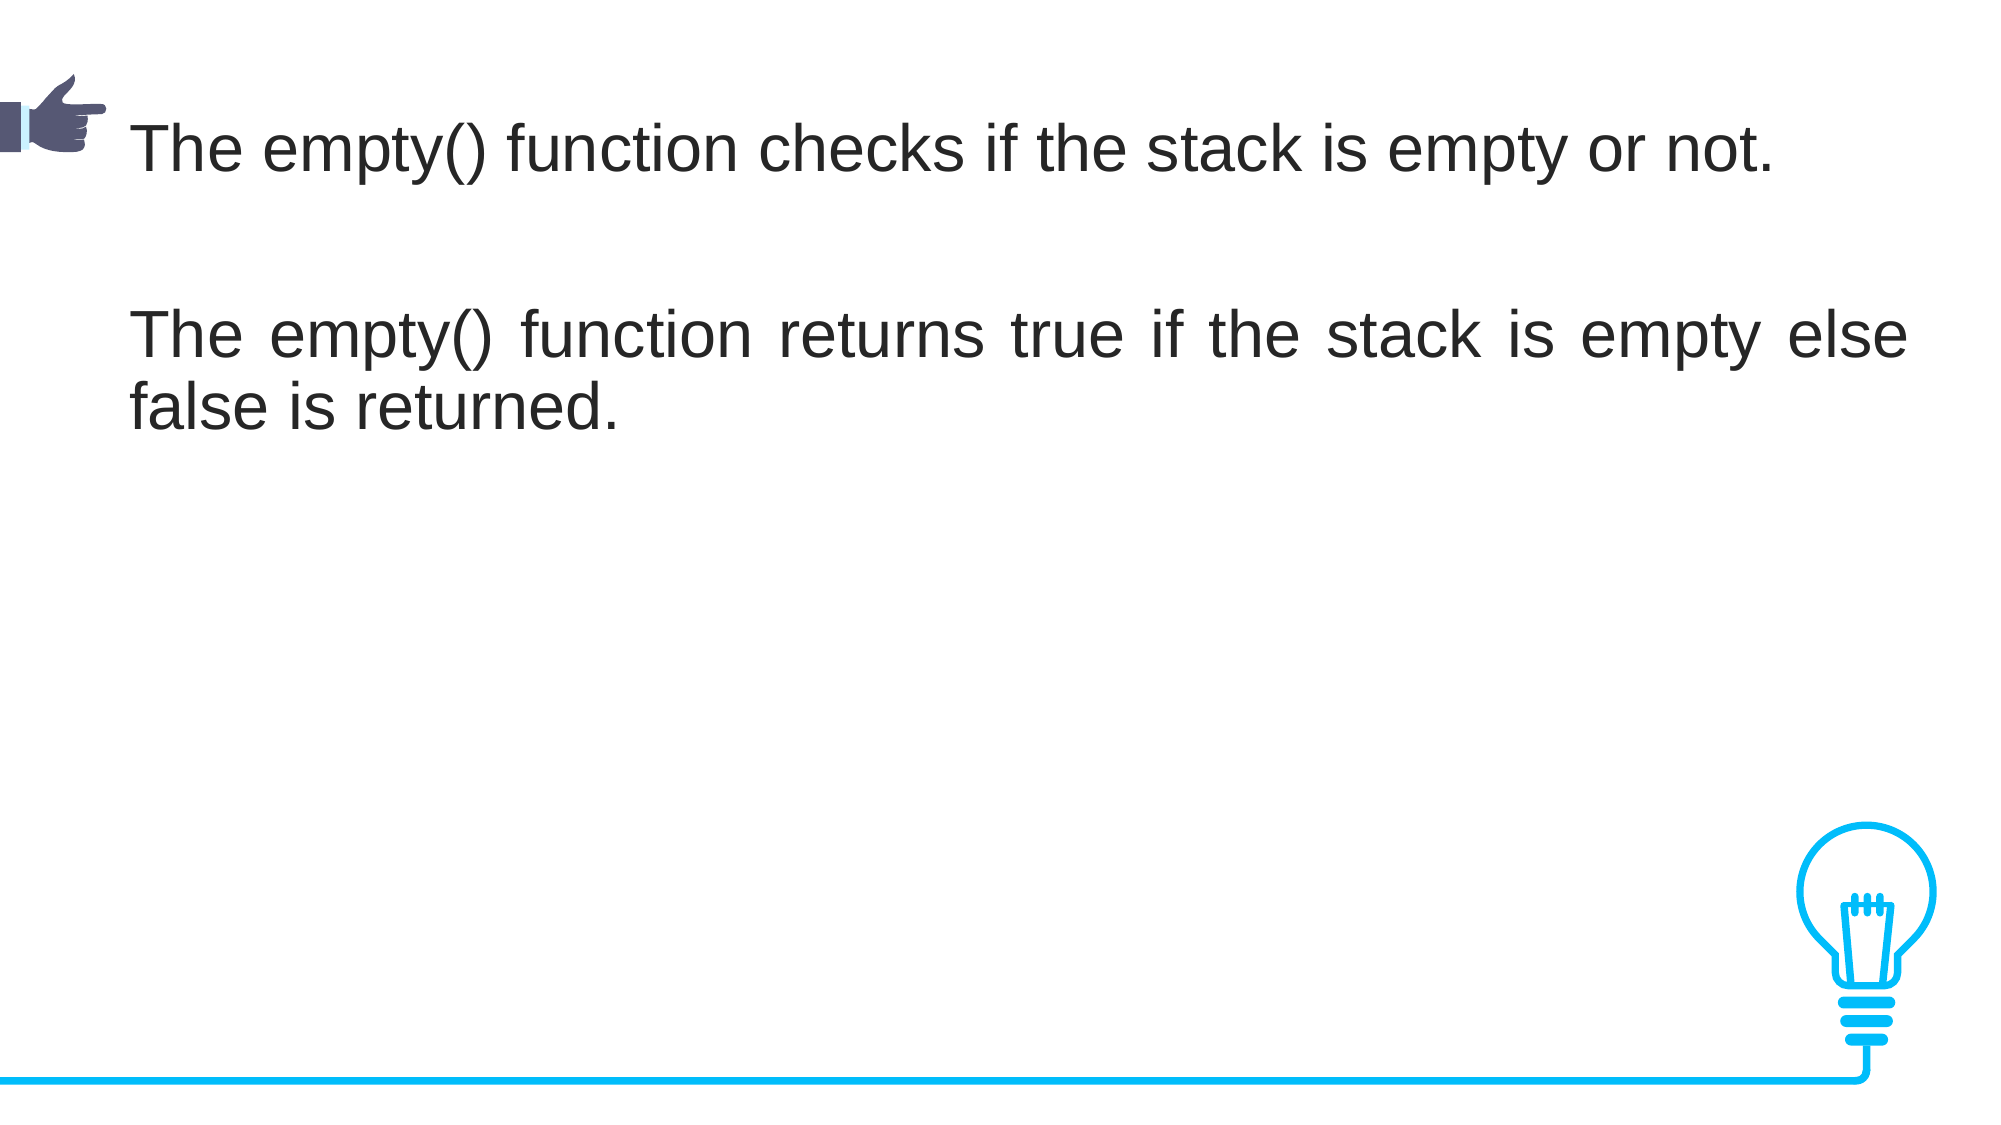

The empty() function checks if the stack is empty or not.

The empty() function returns true if the stack is empty else false is returned.